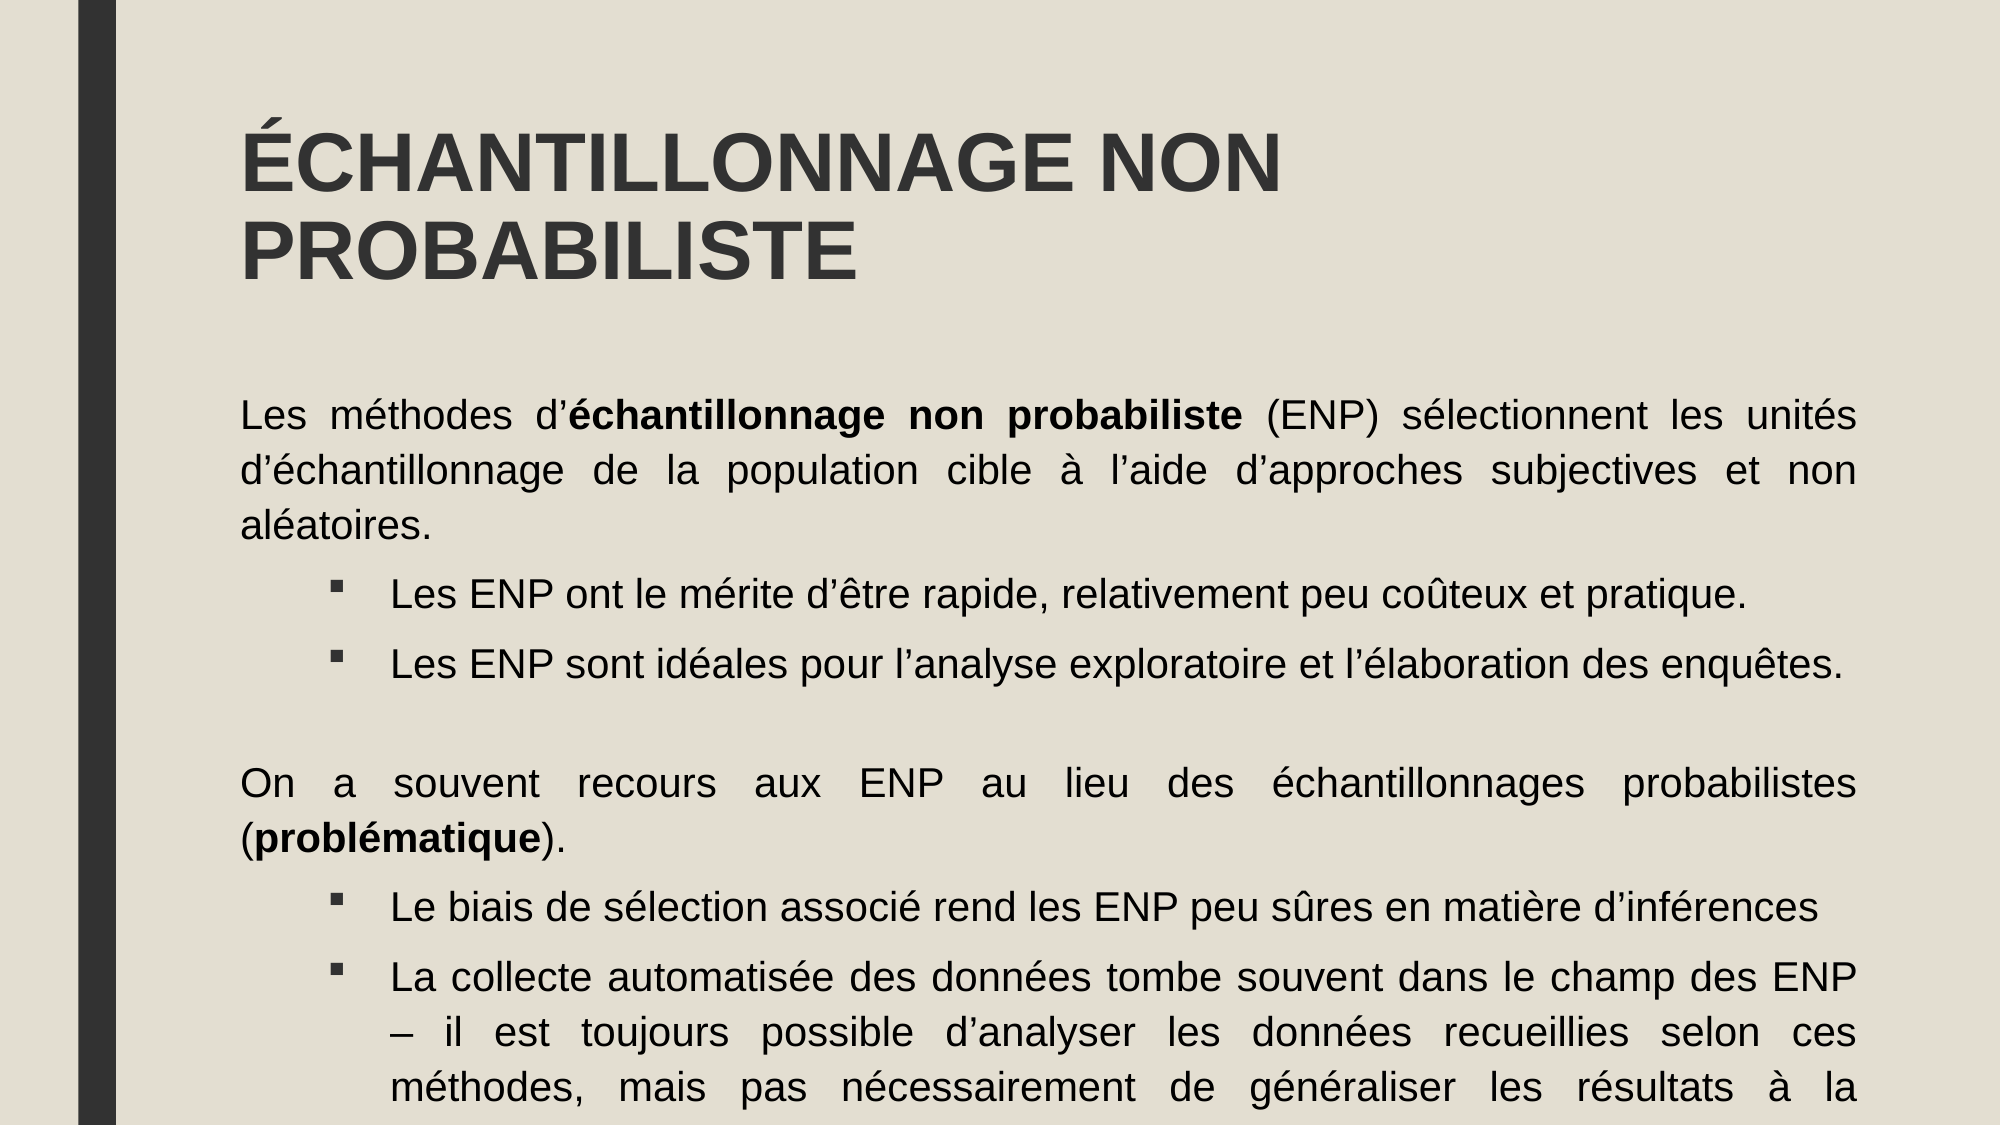

# ÉCHANTILLONNAGE NON PROBABILISTE
Les méthodes d’échantillonnage non probabiliste (ENP) sélectionnent les unités d’échantillonnage de la population cible à l’aide d’approches subjectives et non aléatoires.
Les ENP ont le mérite d’être rapide, relativement peu coûteux et pratique.
Les ENP sont idéales pour l’analyse exploratoire et l’élaboration des enquêtes.

On a souvent recours aux ENP au lieu des échantillonnages probabilistes (problématique).
Le biais de sélection associé rend les ENP peu sûres en matière d’inférences
La collecte automatisée des données tombe souvent dans le champ des ENP – il est toujours possible d’analyser les données recueillies selon ces méthodes, mais pas nécessairement de généraliser les résultats à la population cible.